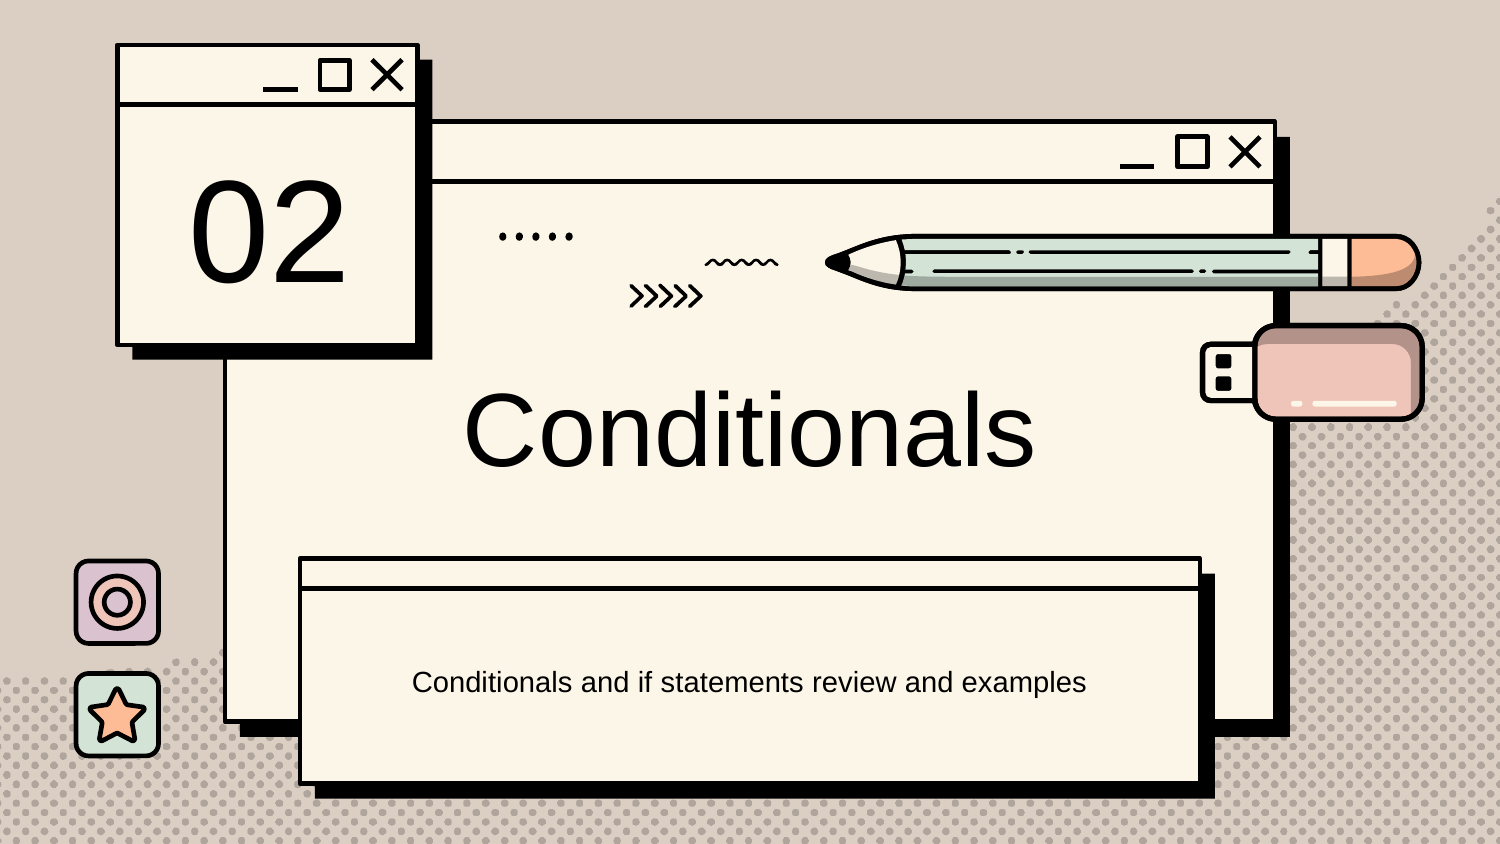

02

# Conditionals

Conditionals and if statements review and examples